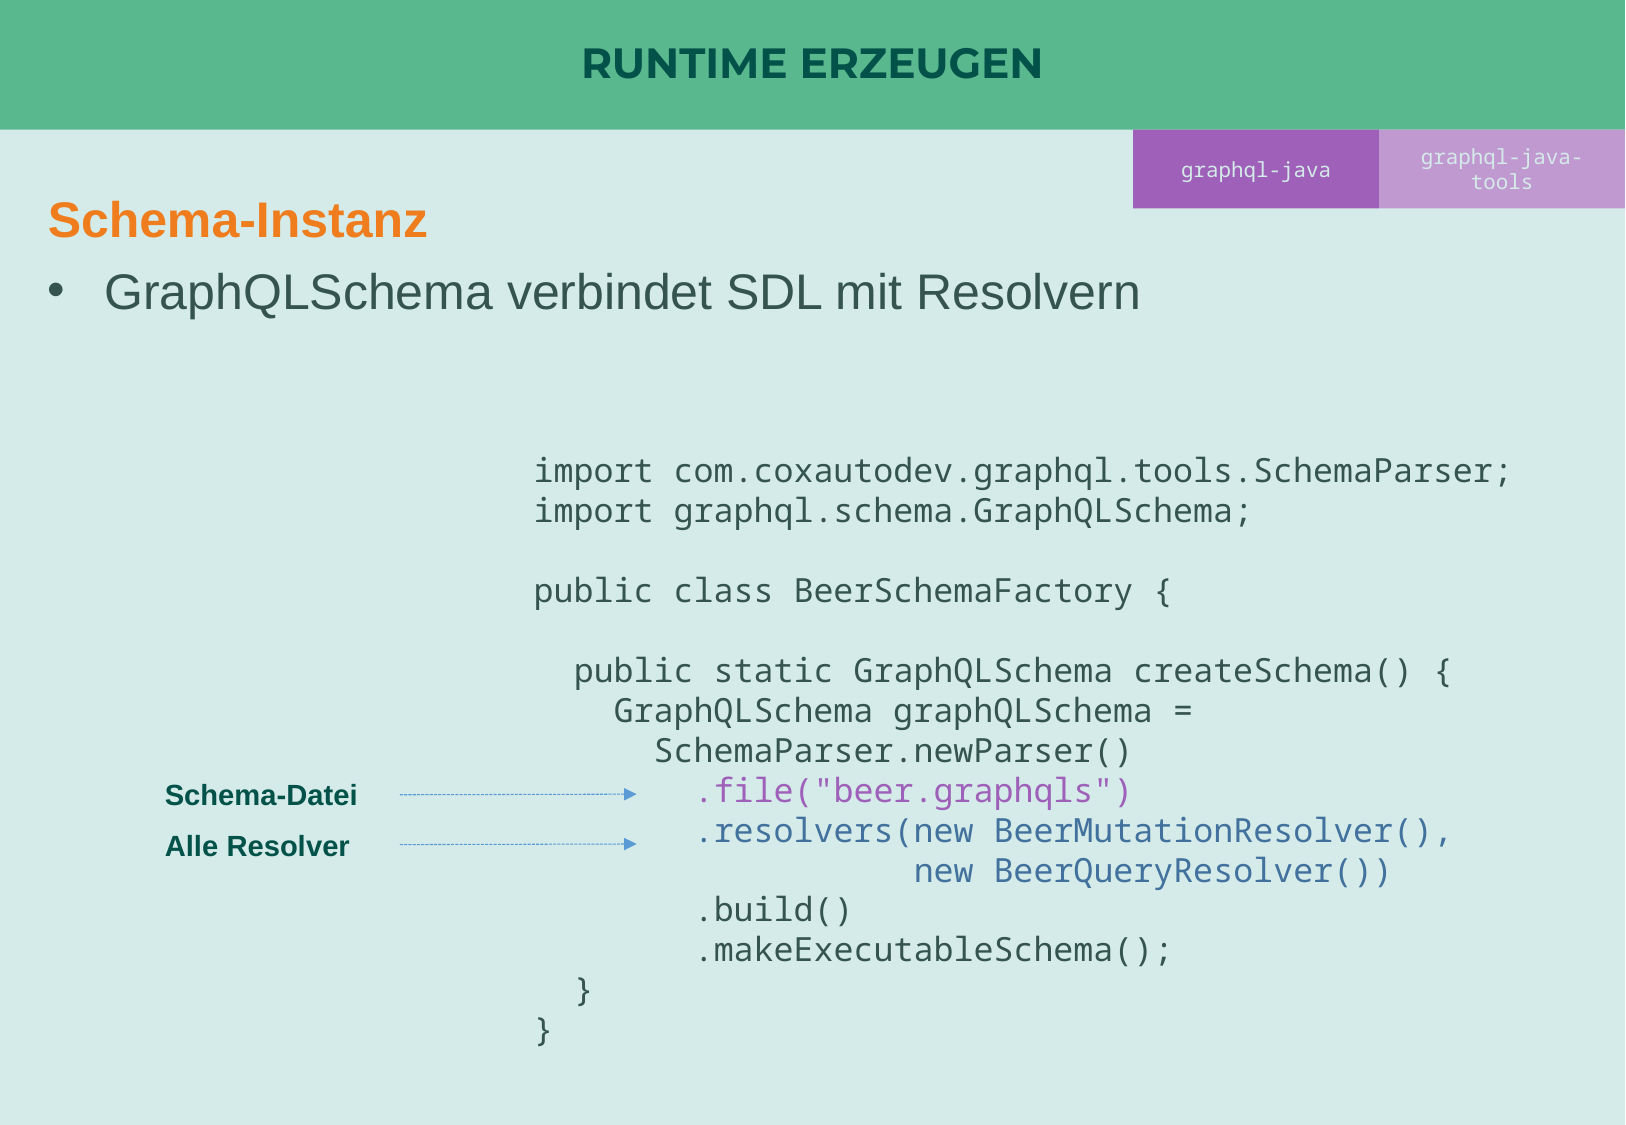

type Query {
 beer: [Beer!]!
 beer(beerId: ID!): Beer
 allBeers: [Beer!]! @deprecated(reason: "Use 'beer' field")
}

# Runtime erzeugen
graphql-java
graphql-java-tools
Schema-Instanz
GraphQLSchema verbindet SDL mit Resolvern
import com.coxautodev.graphql.tools.SchemaParser;
import graphql.schema.GraphQLSchema;

public class BeerSchemaFactory {

  public static GraphQLSchema createSchema() {
    GraphQLSchema graphQLSchema =
      SchemaParser.newParser()
        .file("beer.graphqls")
        .resolvers(new BeerMutationResolver(),
                   new BeerQueryResolver())
        .build()
        .makeExecutableSchema();
  }
}
Schema-Datei
Alle Resolver
graphql-java-servlet
graphql-spring-boot-starter
graphql-java